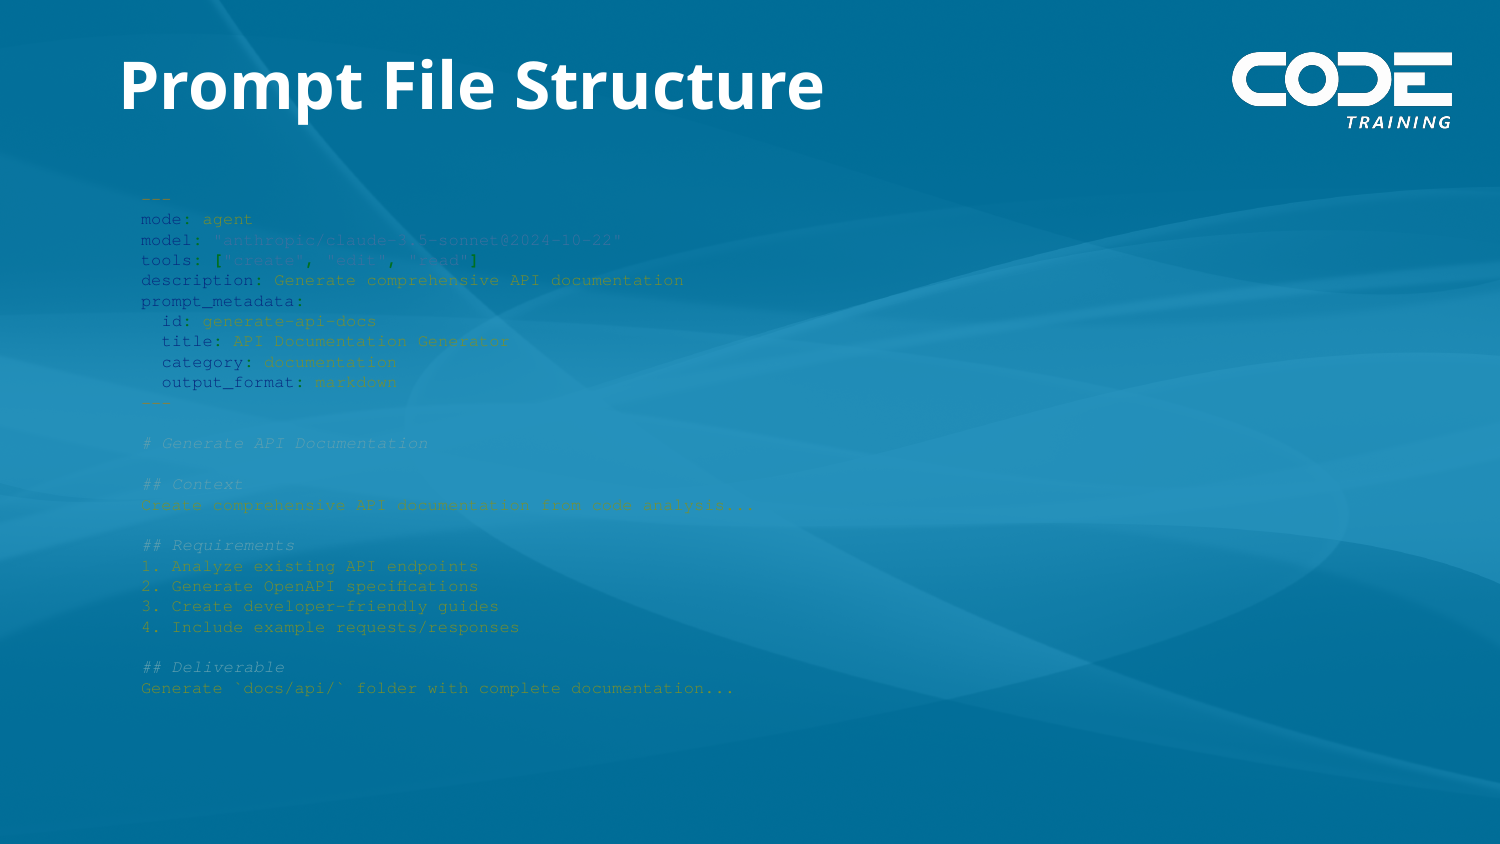

# Prompt File Structure
---
mode: agent
model: "anthropic/claude-3.5-sonnet@2024-10-22"
tools: ["create", "edit", "read"]
description: Generate comprehensive API documentation
prompt_metadata:
  id: generate-api-docs
  title: API Documentation Generator
  category: documentation
  output_format: markdown
---
# Generate API Documentation
## Context
Create comprehensive API documentation from code analysis...
## Requirements
1. Analyze existing API endpoints
2. Generate OpenAPI specifications
3. Create developer-friendly guides
4. Include example requests/responses
## Deliverable
Generate `docs/api/` folder with complete documentation...